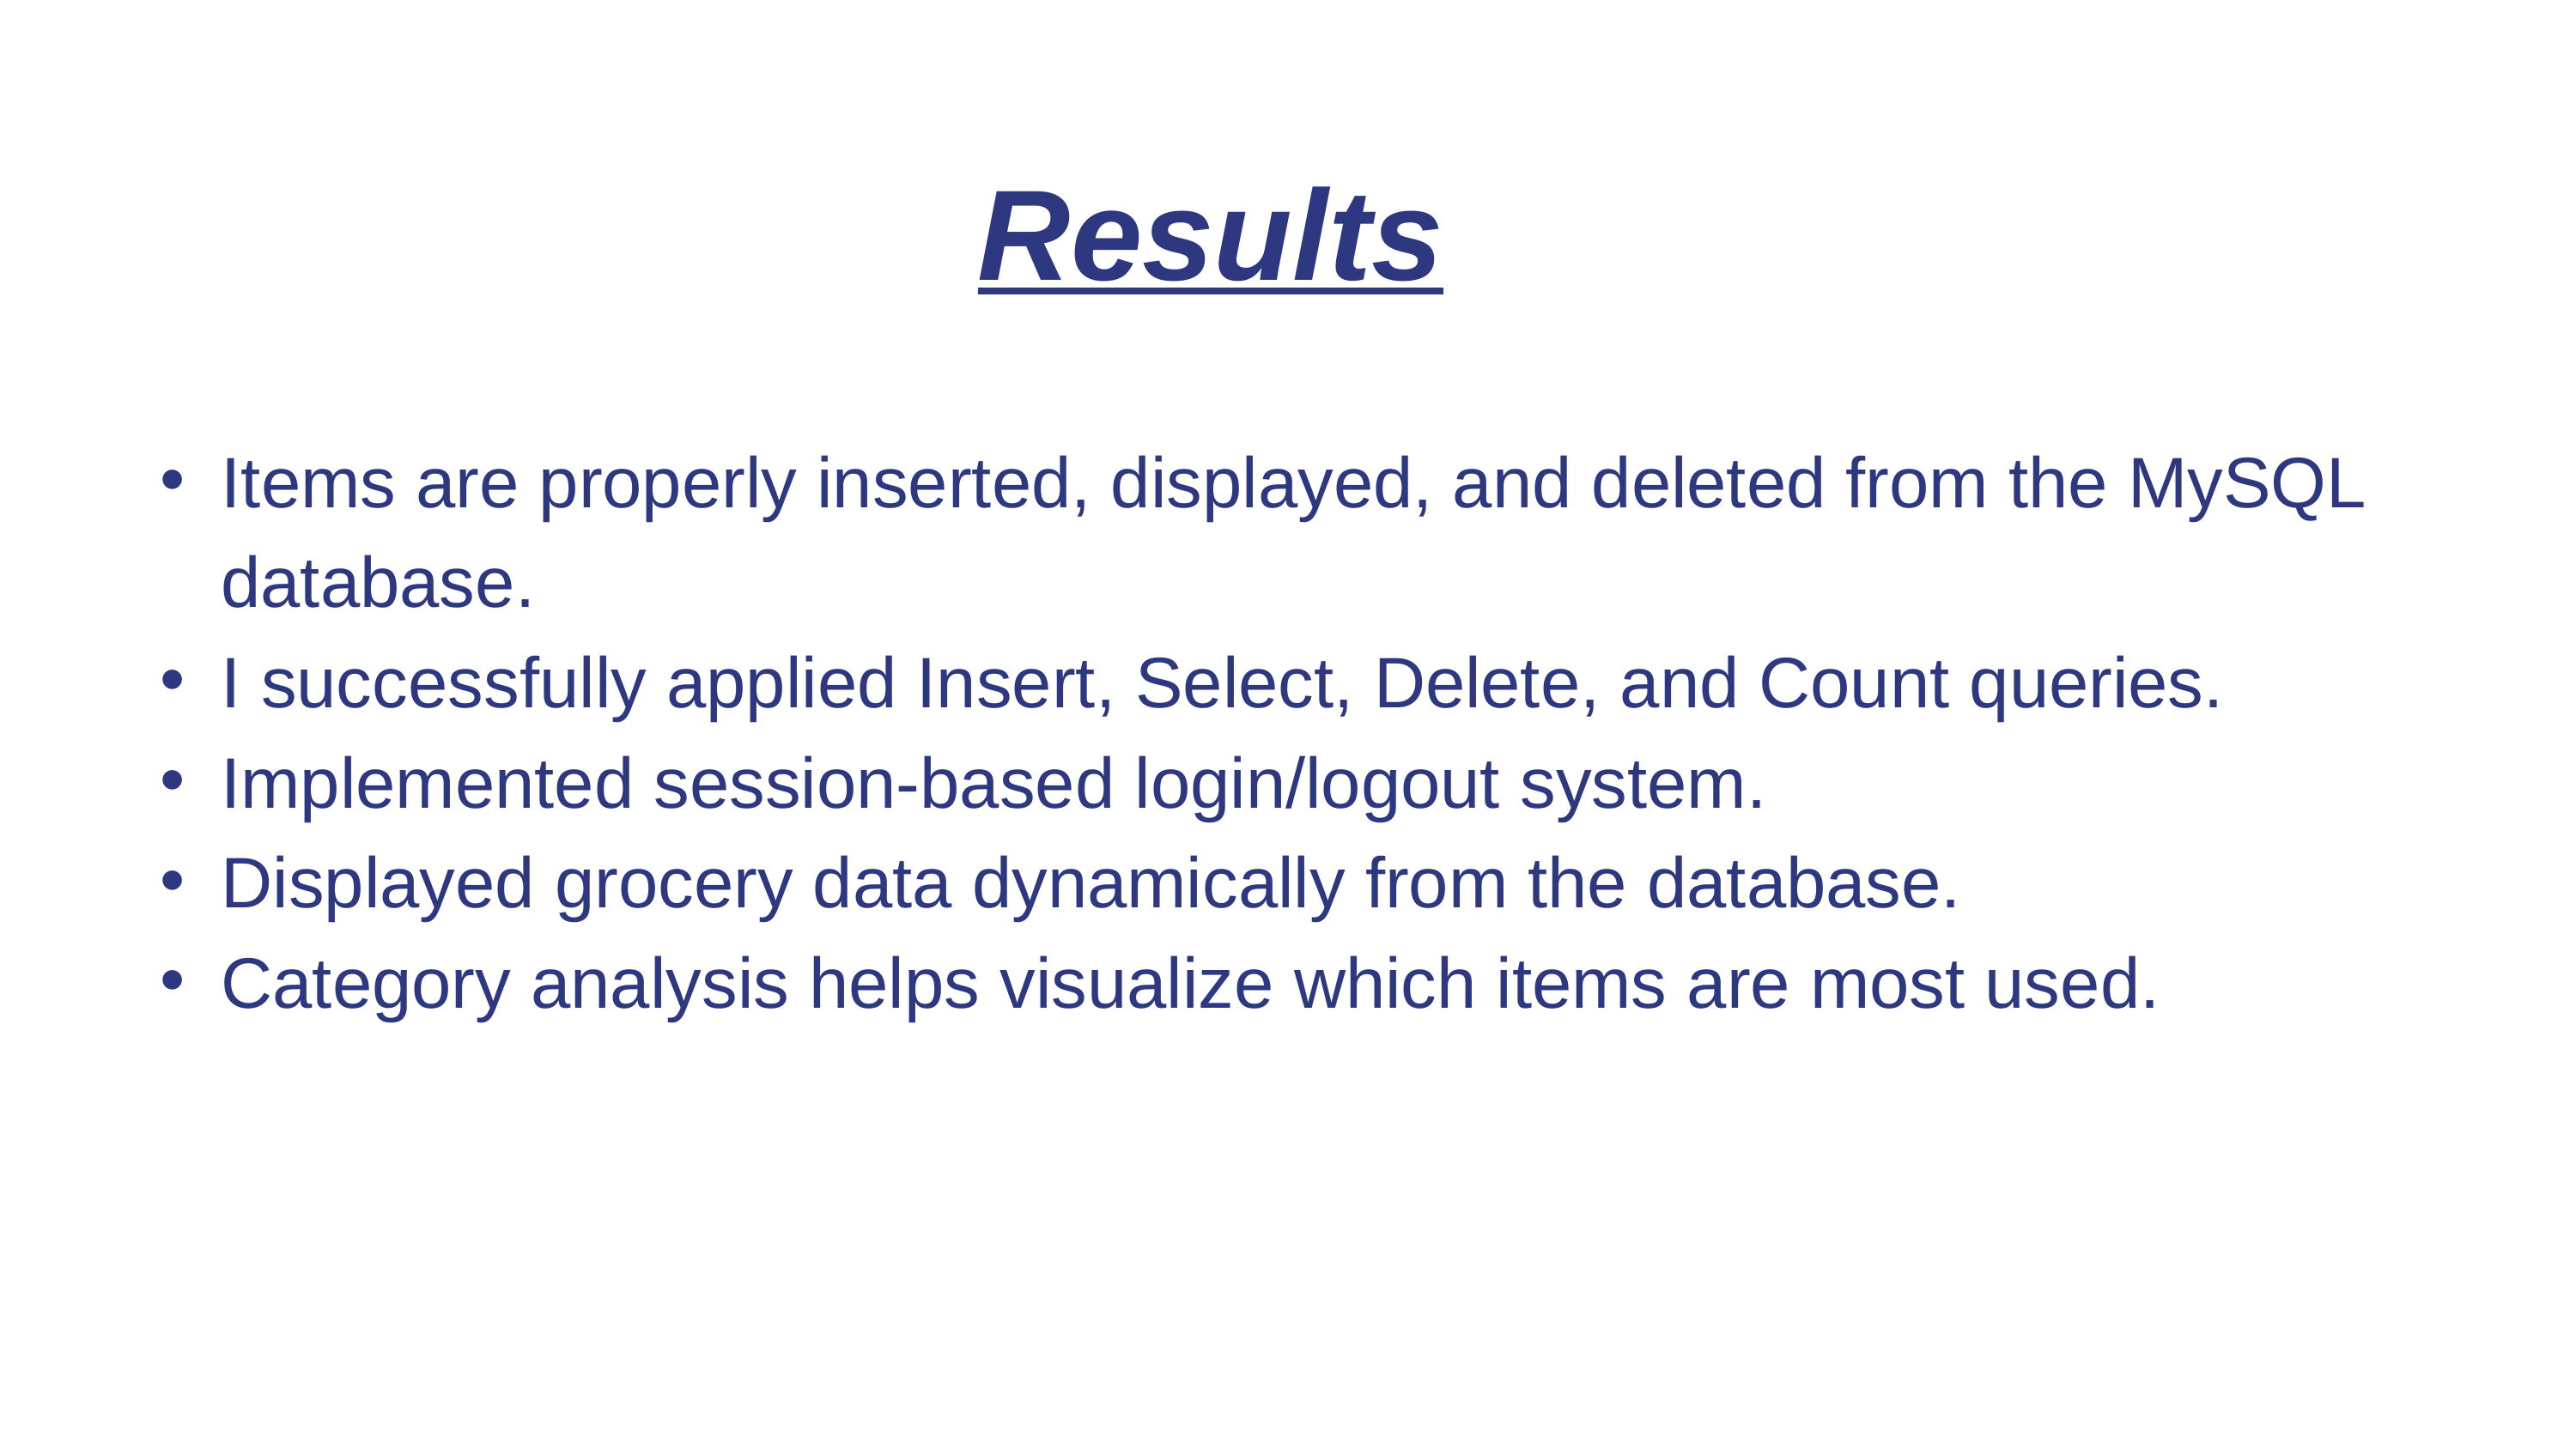

Results
Items are properly inserted, displayed, and deleted from the MySQL database.
I successfully applied Insert, Select, Delete, and Count queries.
Implemented session-based login/logout system.
Displayed grocery data dynamically from the database.
Category analysis helps visualize which items are most used.